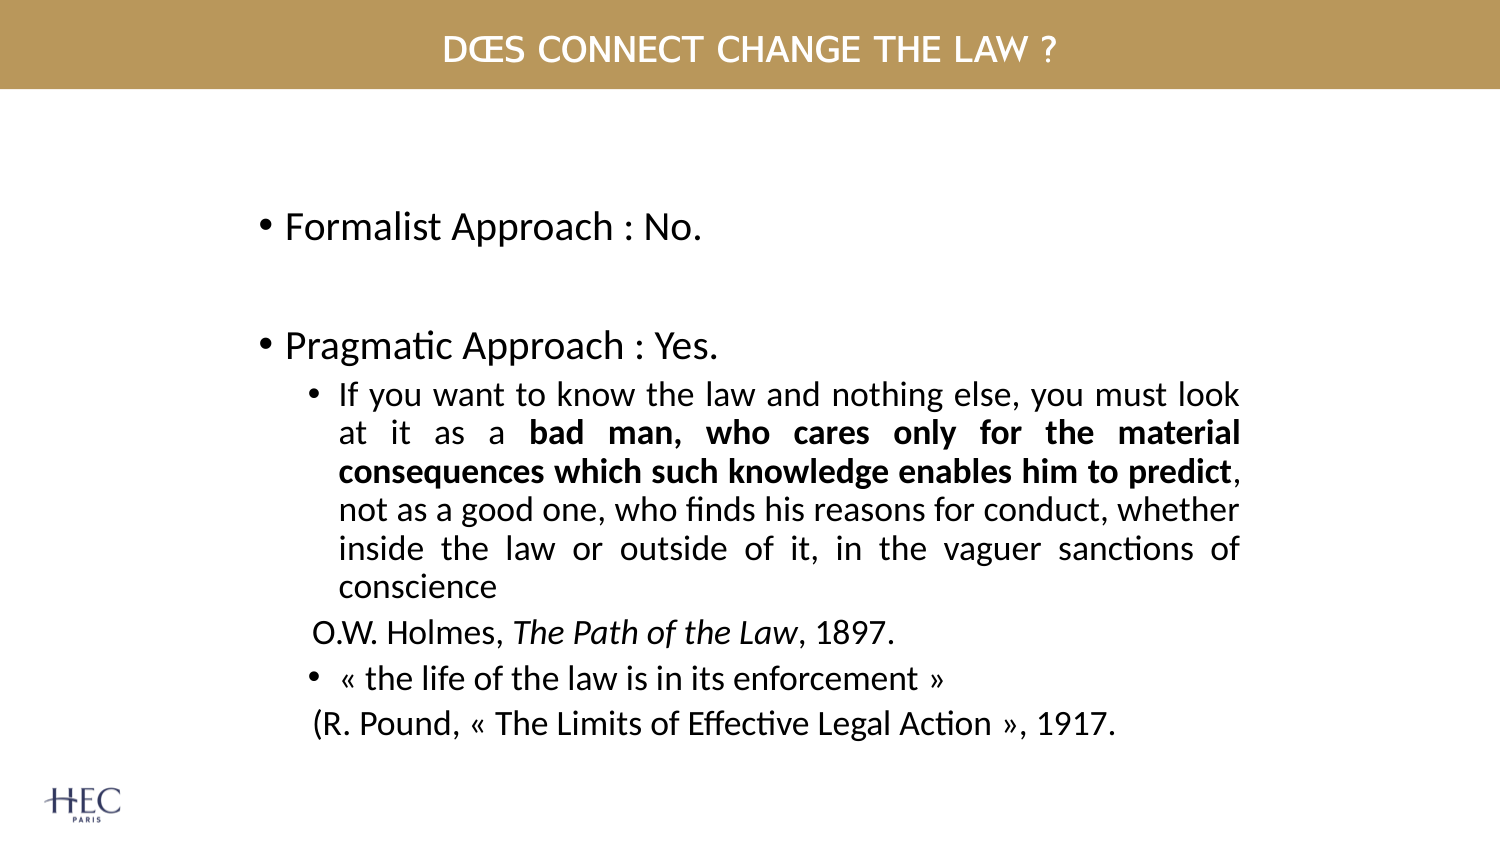

# Does Connect Change the Law ?
Formalist Approach : No.

Pragmatic Approach : Yes.
If you want to know the law and nothing else, you must look at it as a bad man, who cares only for the material consequences which such knowledge enables him to predict, not as a good one, who finds his reasons for conduct, whether inside the law or outside of it, in the vaguer sanctions of conscience
O.W. Holmes, The Path of the Law, 1897.
« the life of the law is in its enforcement »
(R. Pound, « The Limits of Effective Legal Action », 1917.